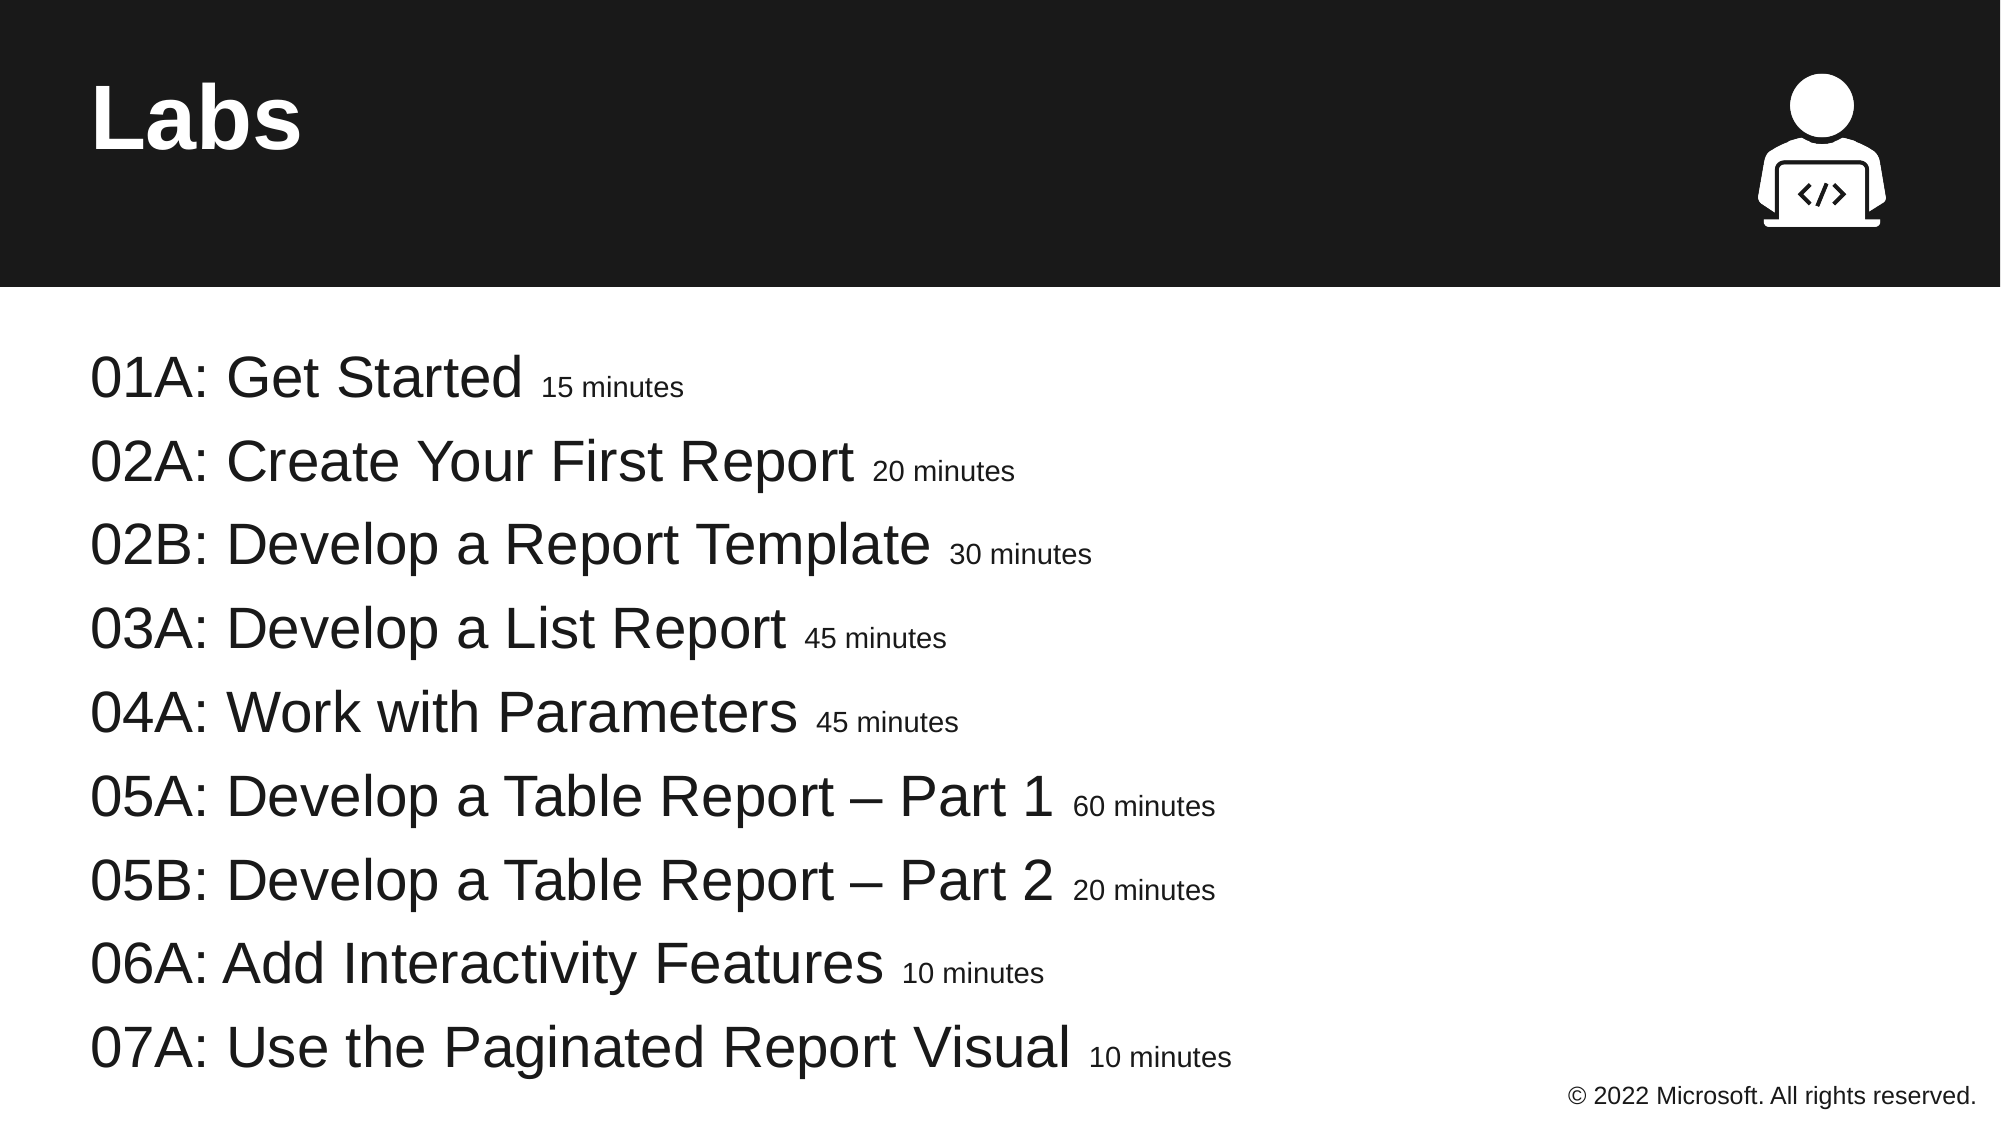

# Labs

01A: Get Started  15 minutes
02A: Create Your First Report  20 minutes
02B: Develop a Report Template  30 minutes
03A: Develop a List Report  45 minutes
04A: Work with Parameters  45 minutes
05A: Develop a Table Report – Part 1  60 minutes
05B: Develop a Table Report – Part 2  20 minutes
06A: Add Interactivity Features  10 minutes
07A: Use the Paginated Report Visual  10 minutes

© 2022 Microsoft. All rights reserved.